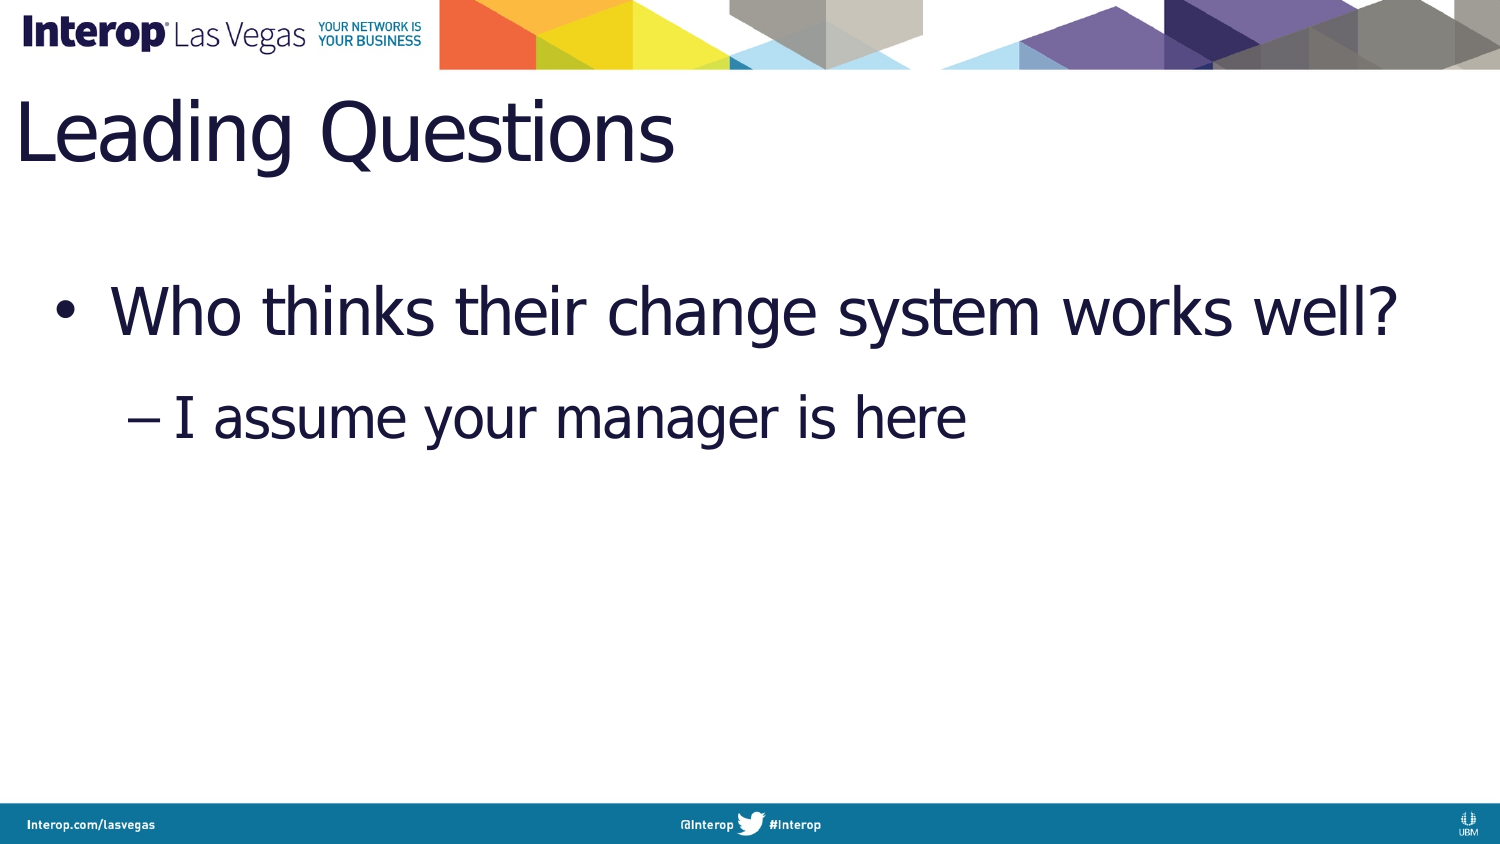

# Leading Questions
Who thinks their change system works well?
I assume your manager is here